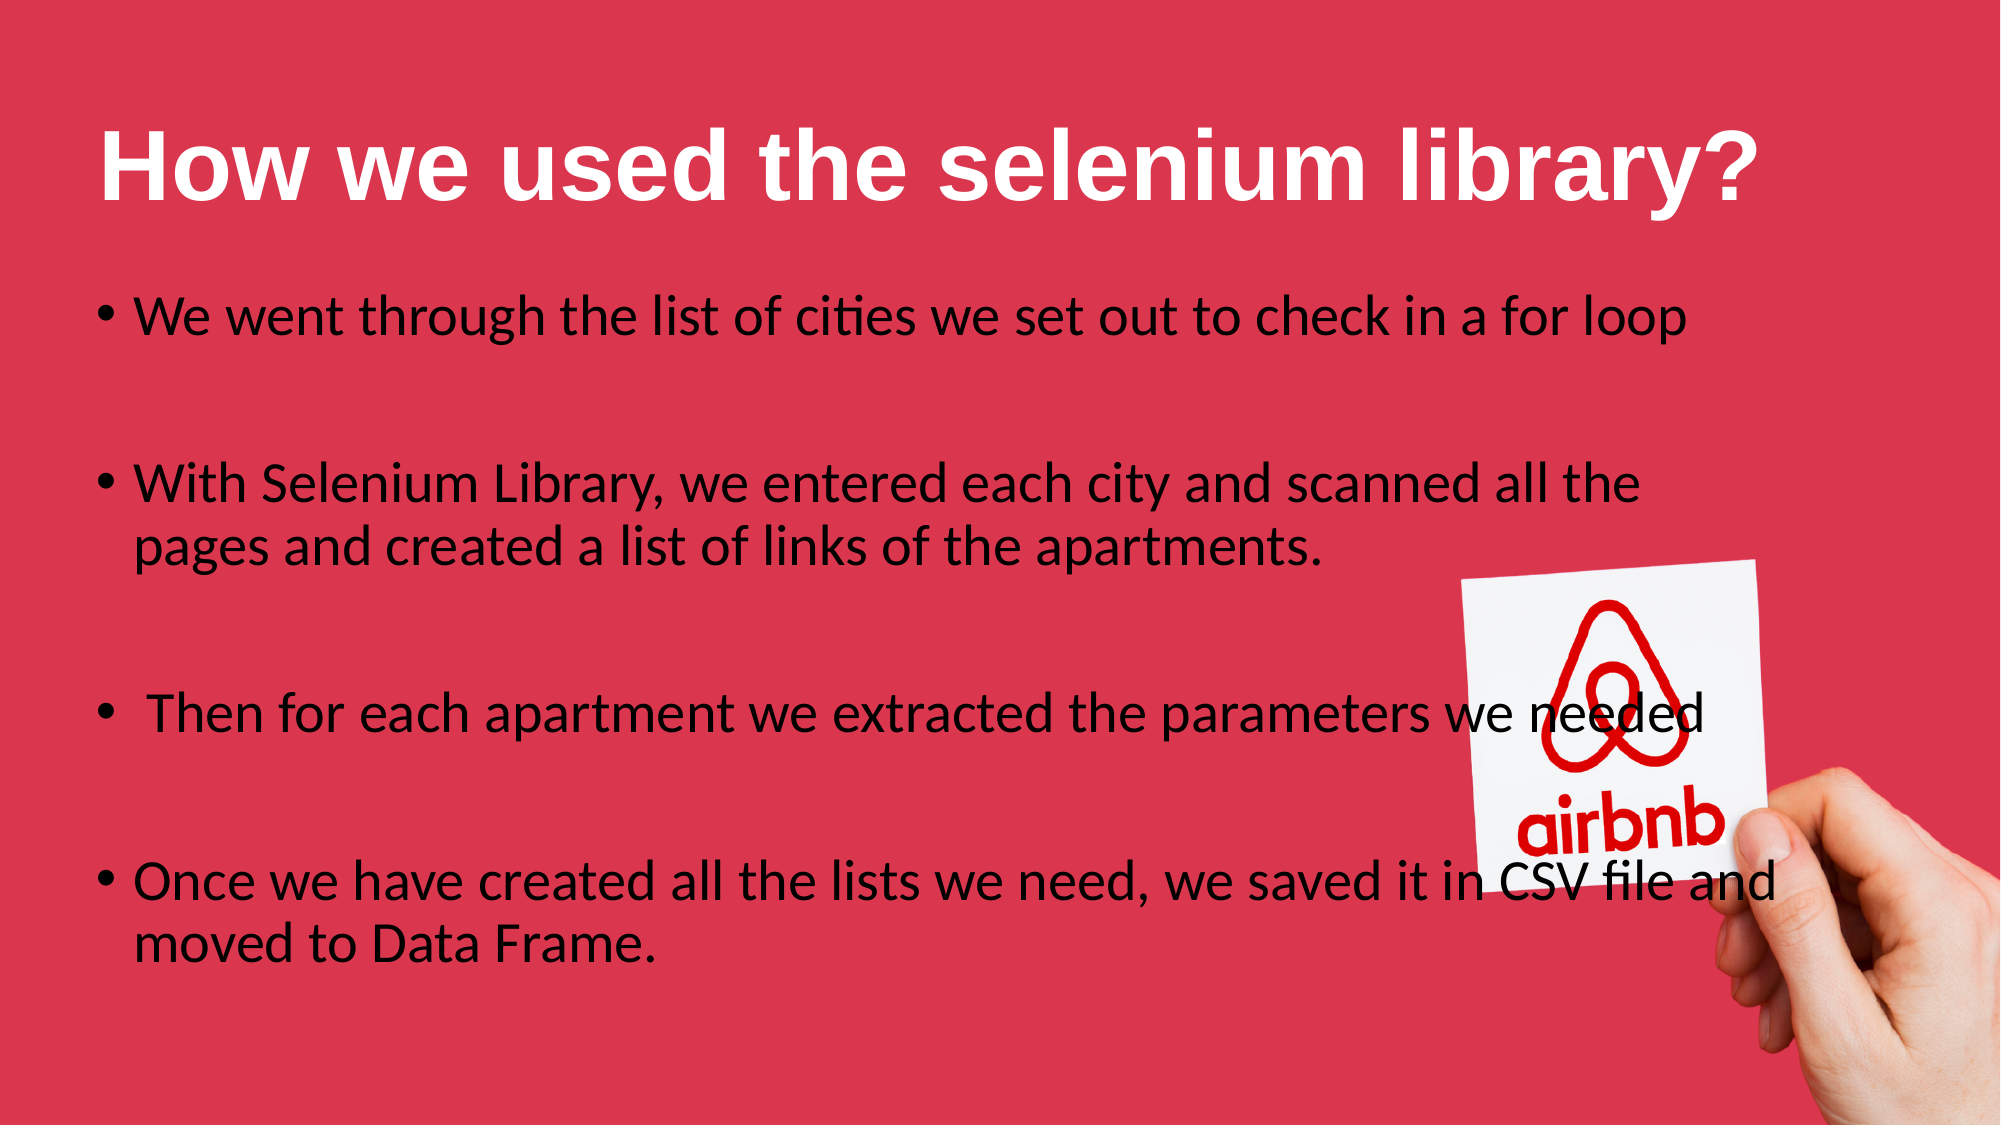

# How we used the selenium library?
We went through the list of cities we set out to check in a for loop

With Selenium Library, we entered each city and scanned all the pages and created a list of links of the apartments.

 Then for each apartment we extracted the parameters we needed

Once we have created all the lists we need, we saved it in CSV file and moved to Data Frame.